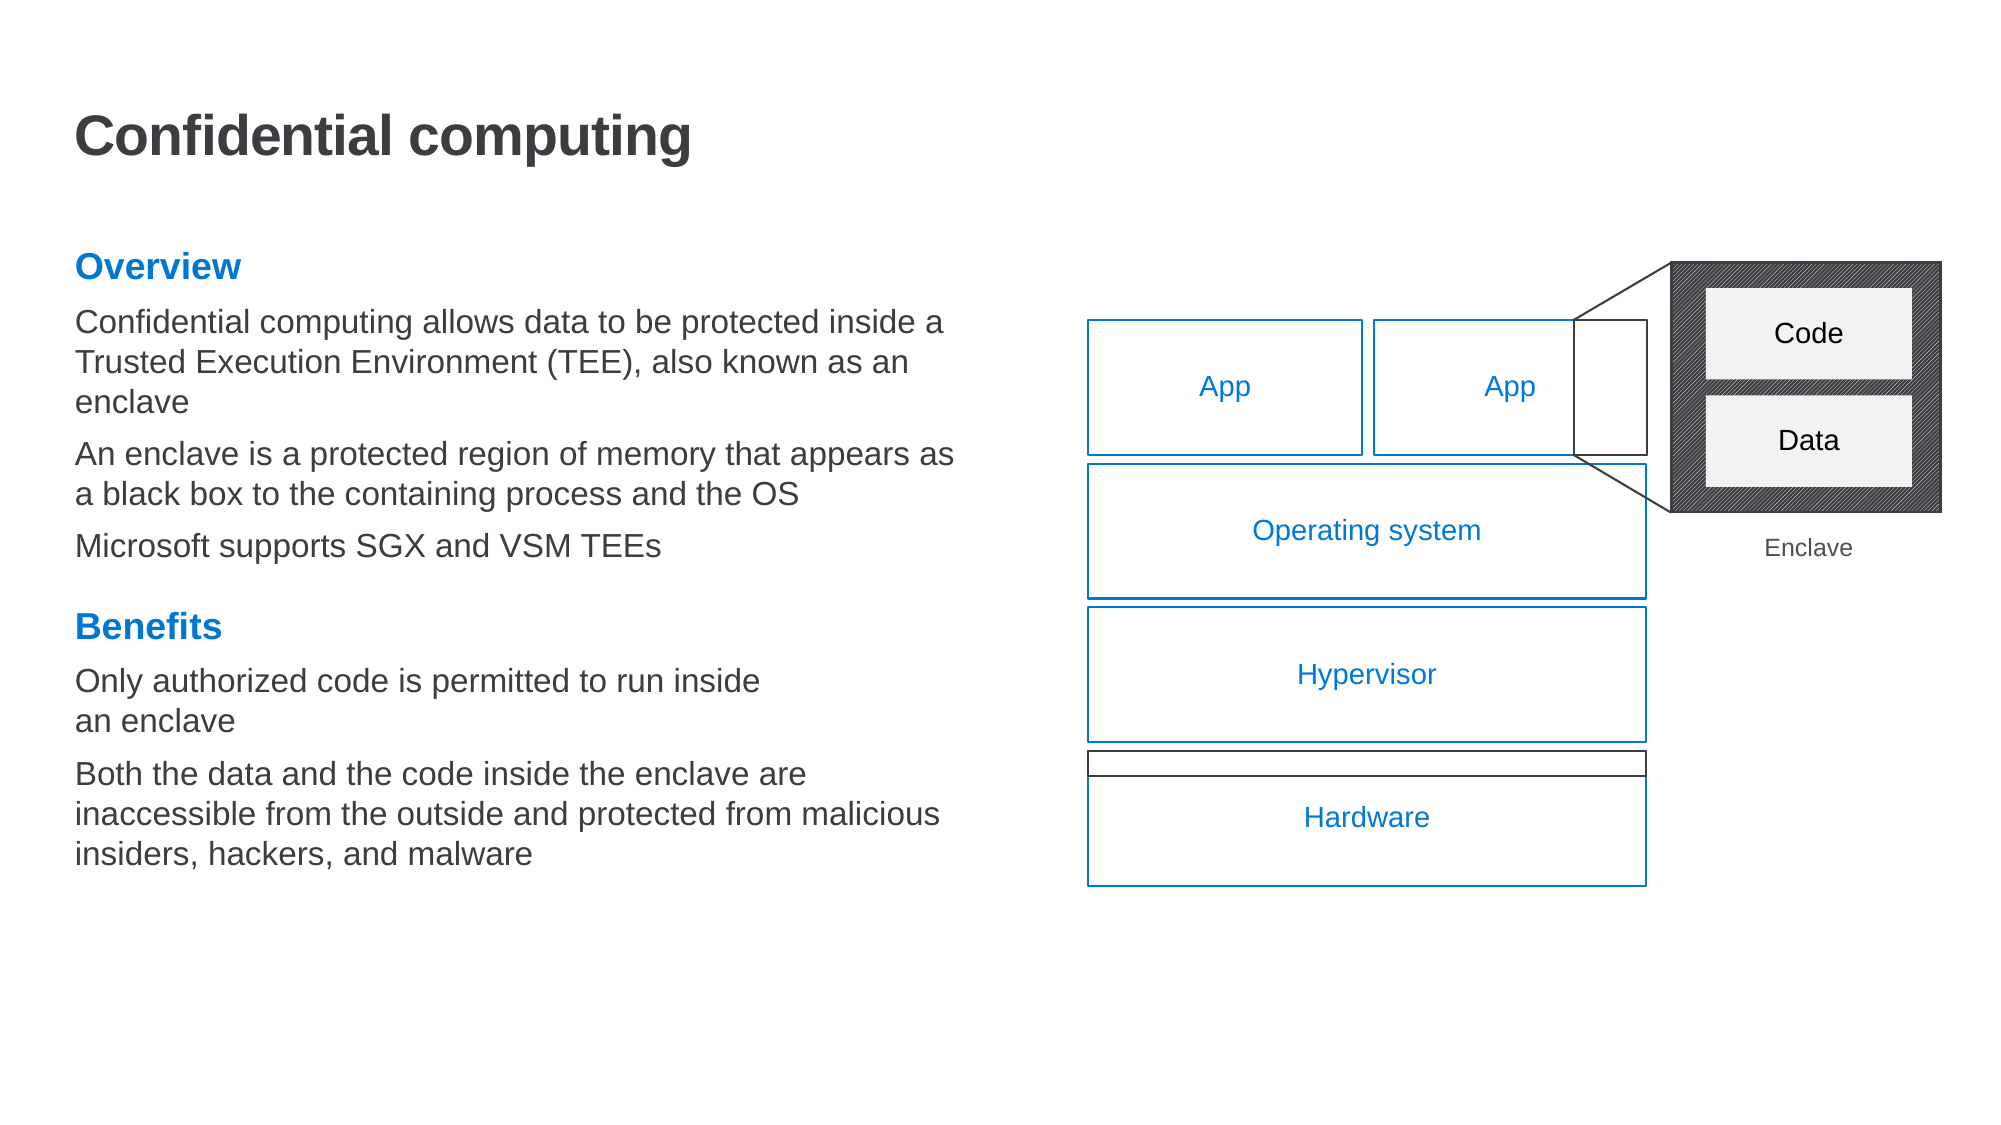

# Confidential computing
Overview
Confidential computing allows data to be protected inside a Trusted Execution Environment (TEE), also known as an enclave
An enclave is a protected region of memory that appears as a black box to the containing process and the OS
Microsoft supports SGX and VSM TEEs
Benefits
Only authorized code is permitted to run inside
an enclave
Both the data and the code inside the enclave are inaccessible from the outside and protected from malicious insiders, hackers, and malware

Code
Data
App
App

Operating system
Enclave
Hypervisor

Hardware